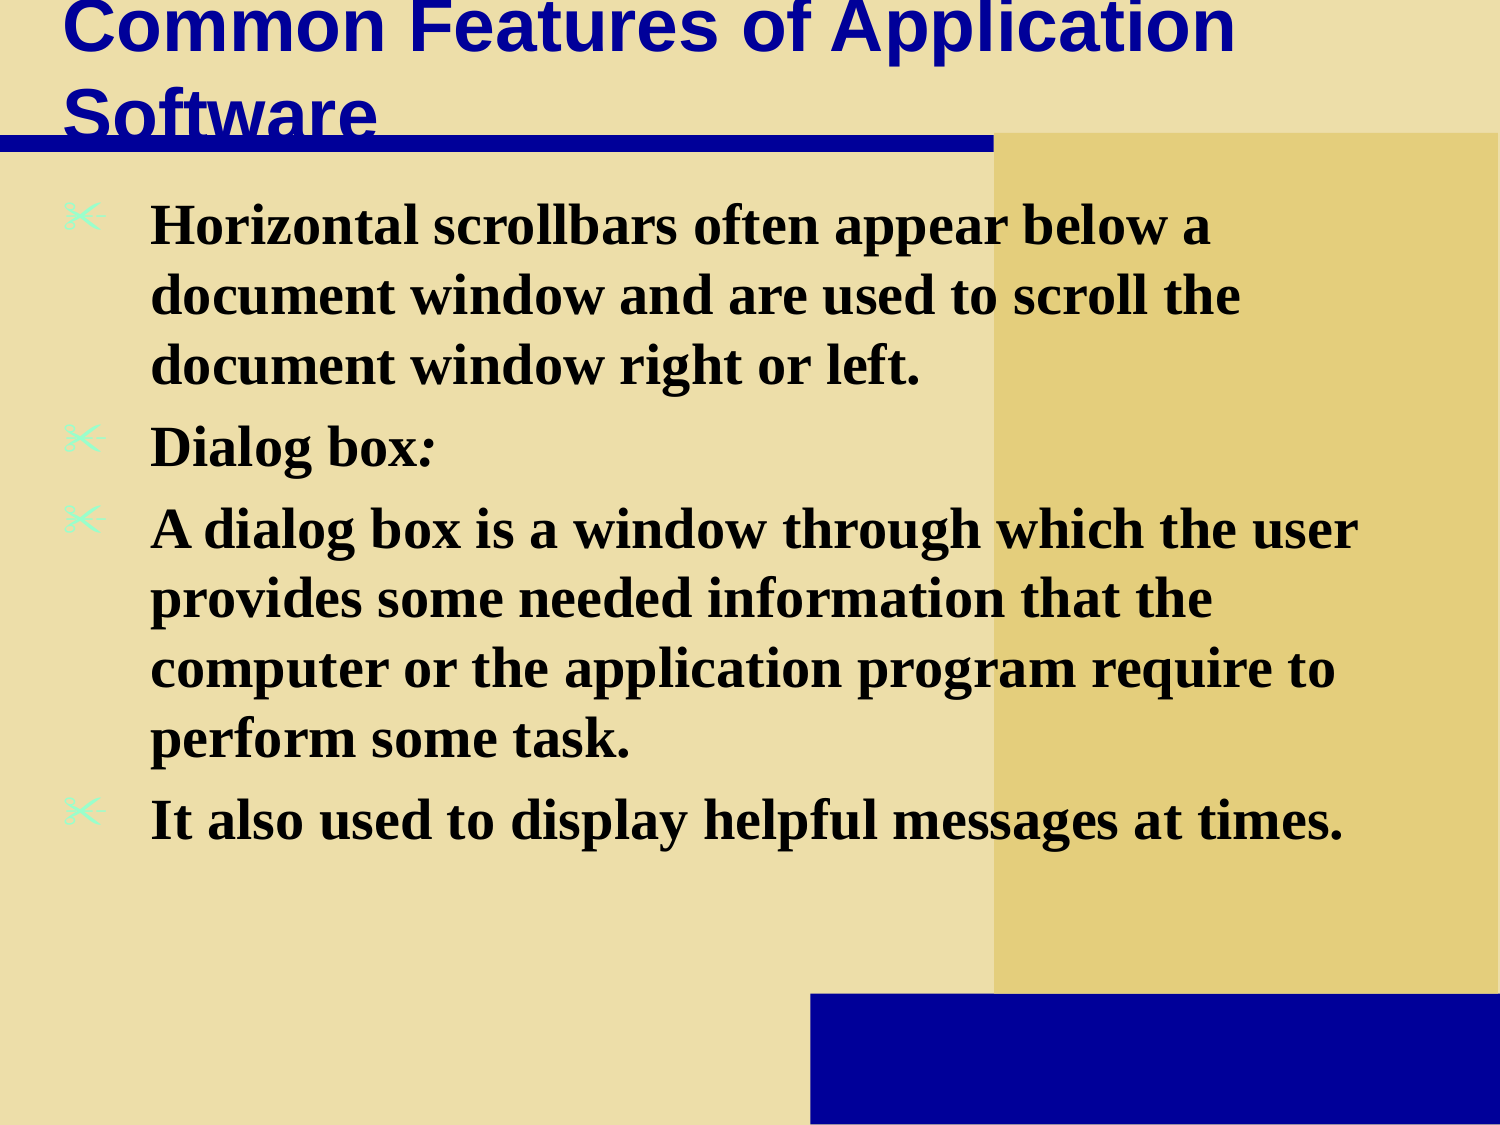

# Common Features of Application Software
Horizontal scrollbars often appear below a document window and are used to scroll the document window right or left.
Dialog box:
A dialog box is a window through which the user provides some needed information that the computer or the application program require to perform some task.
It also used to display helpful messages at times.